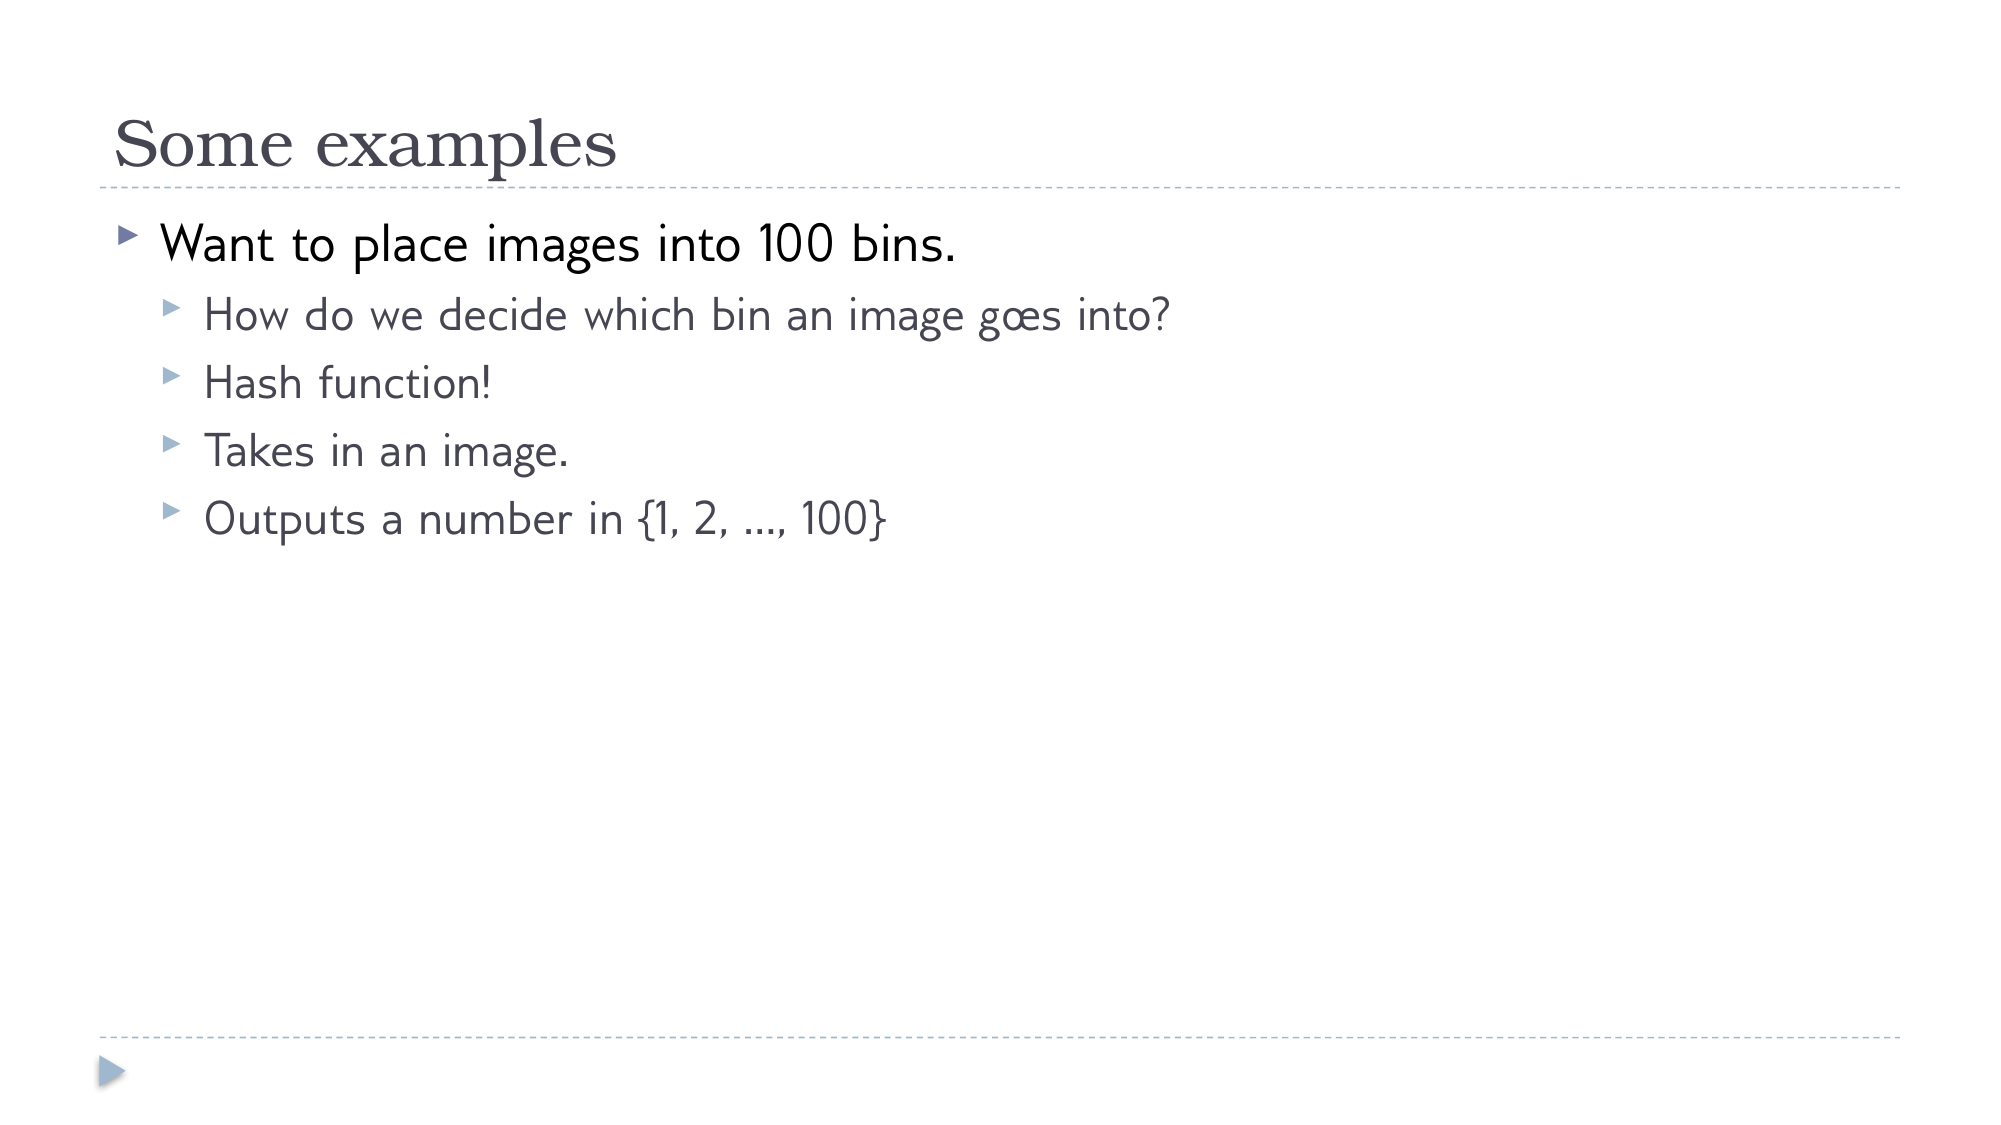

# Some examples
Want to place images into 100 bins.
How do we decide which bin an image goes into?
Hash function!
Takes in an image.
Outputs a number in {1, 2, …, 100}